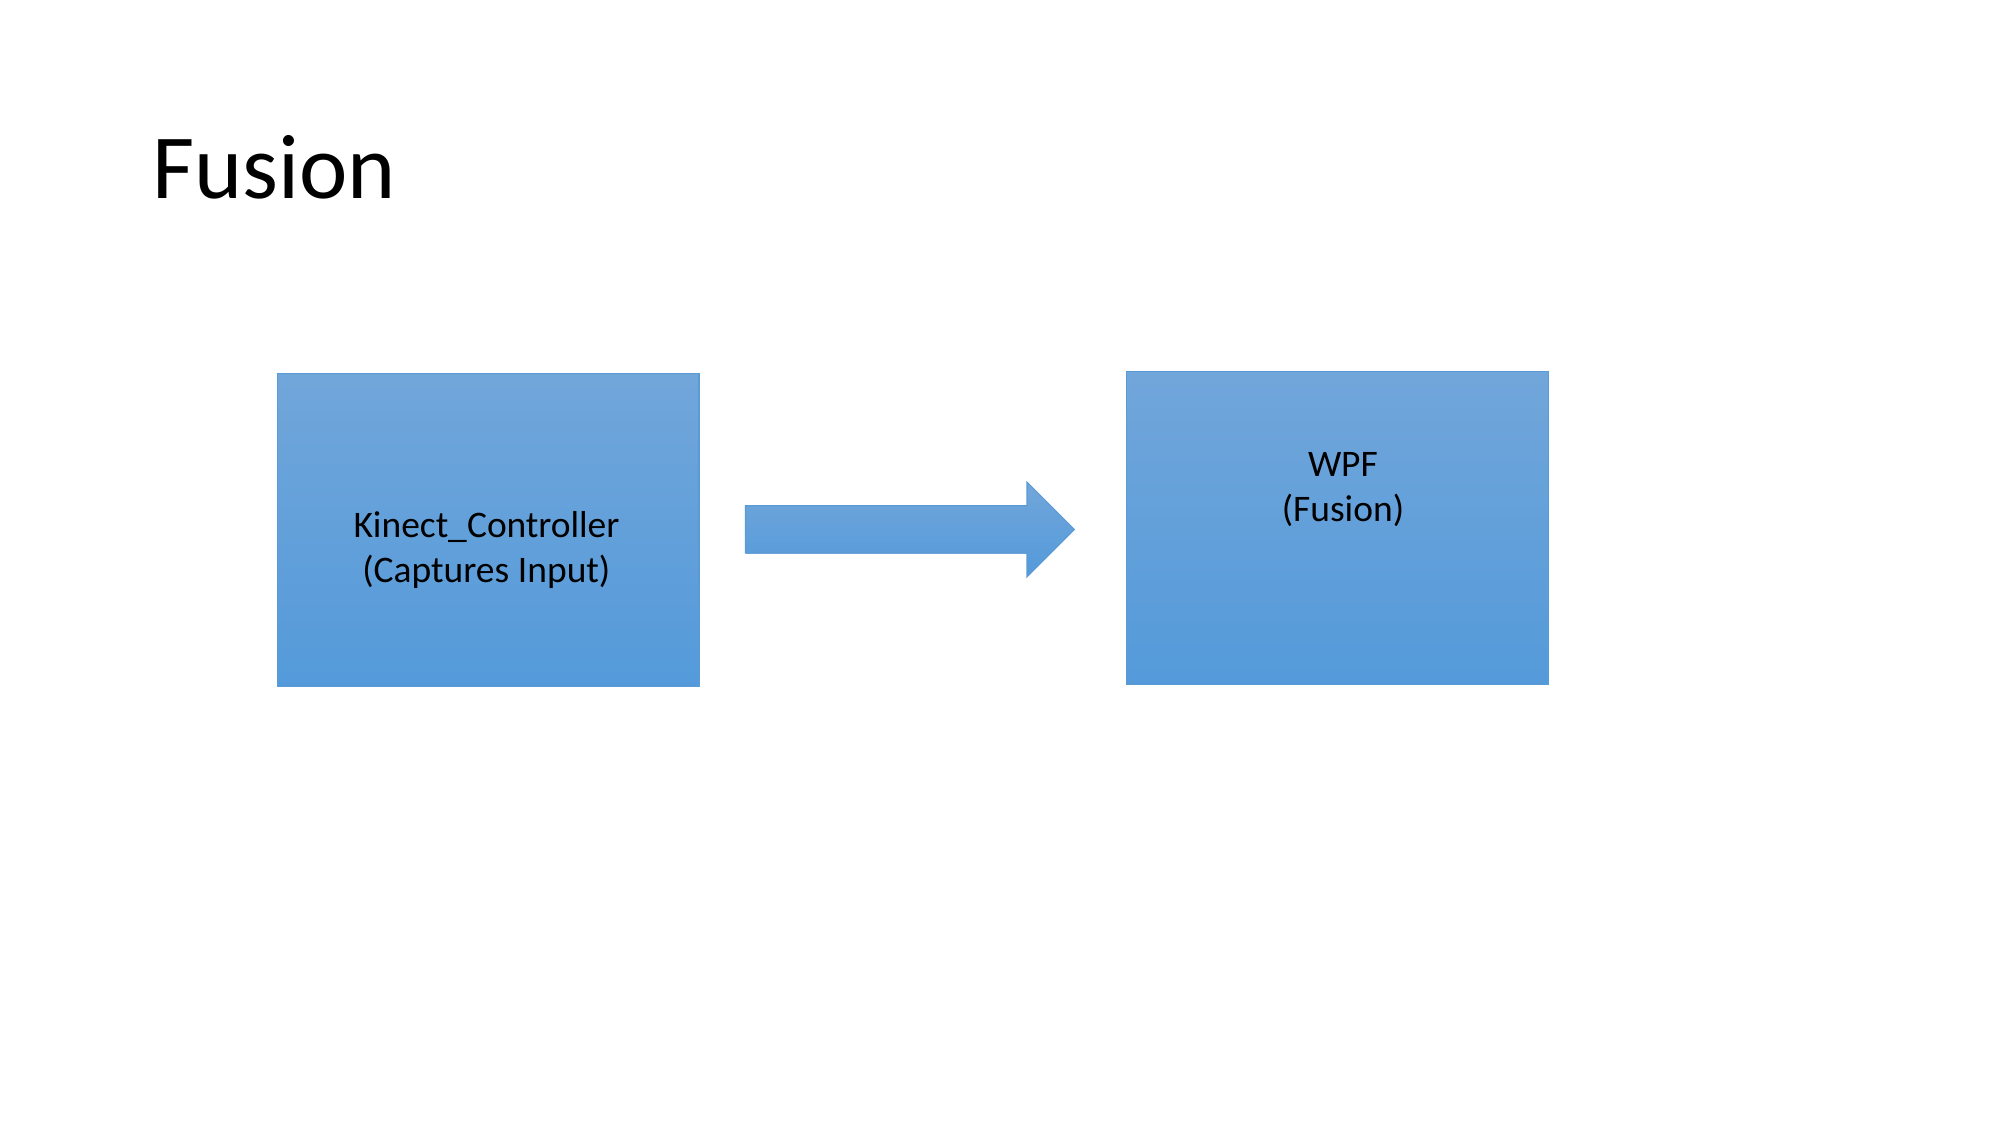

# Fusion

WPF
(Fusion)

Kinect_Controller
(Captures Input)